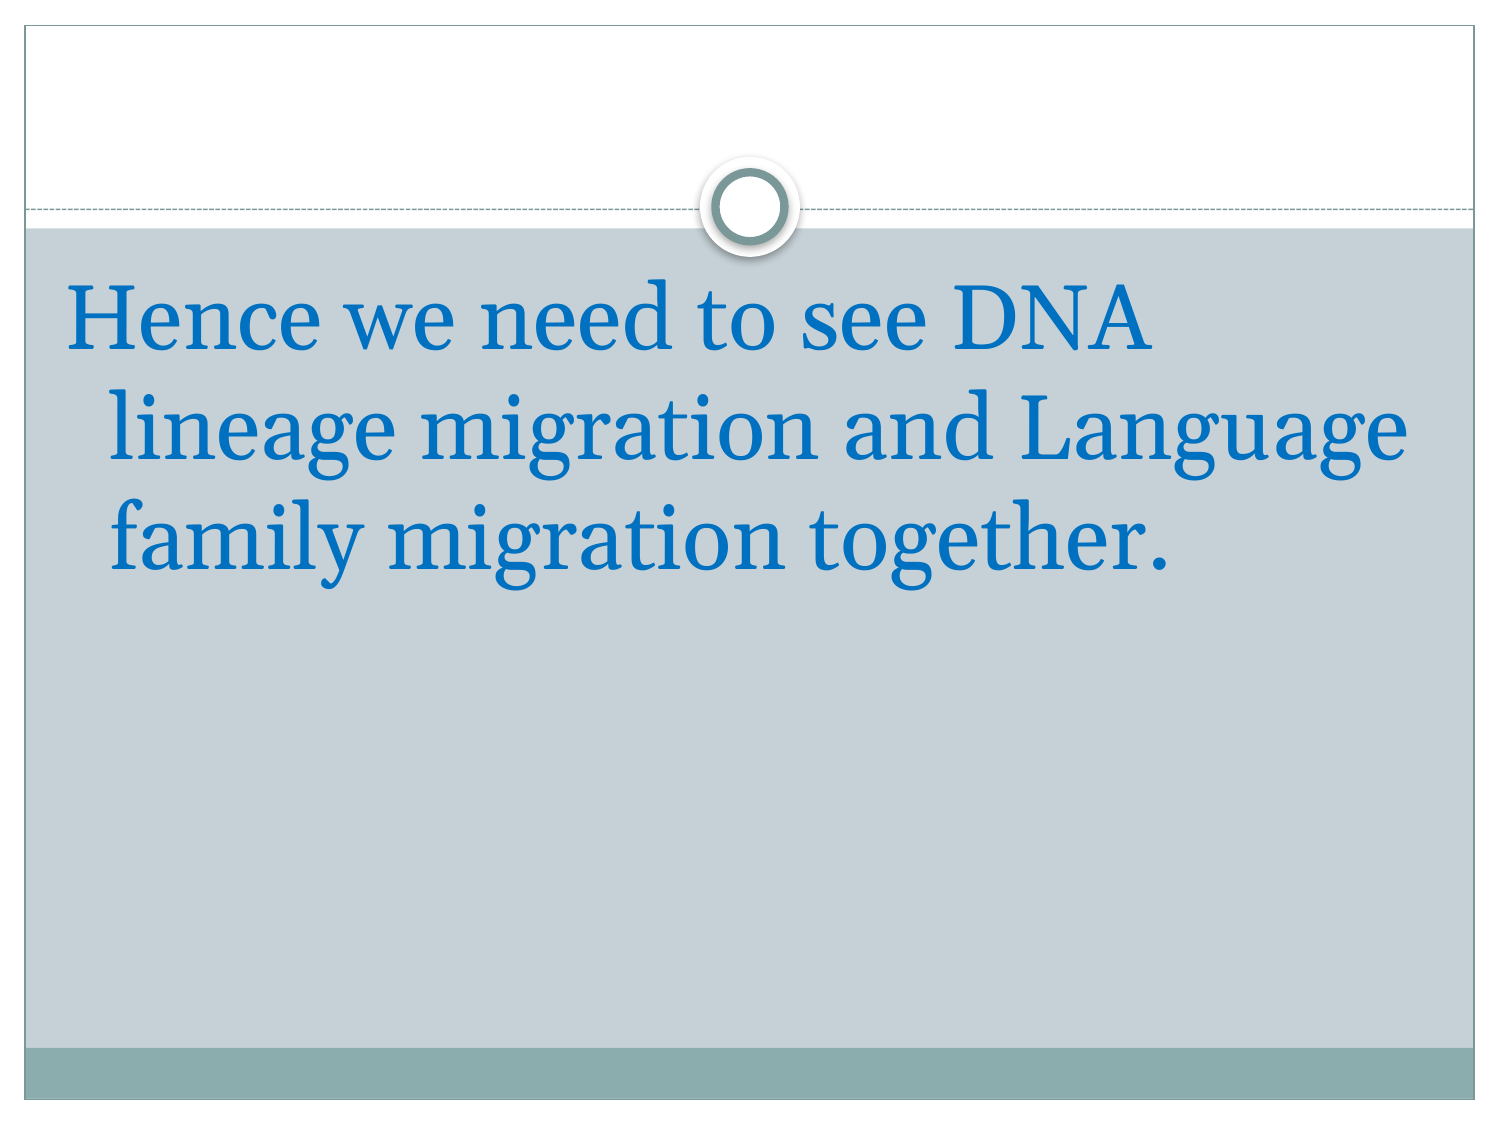

#
Hence we need to see DNA lineage migration and Language family migration together.